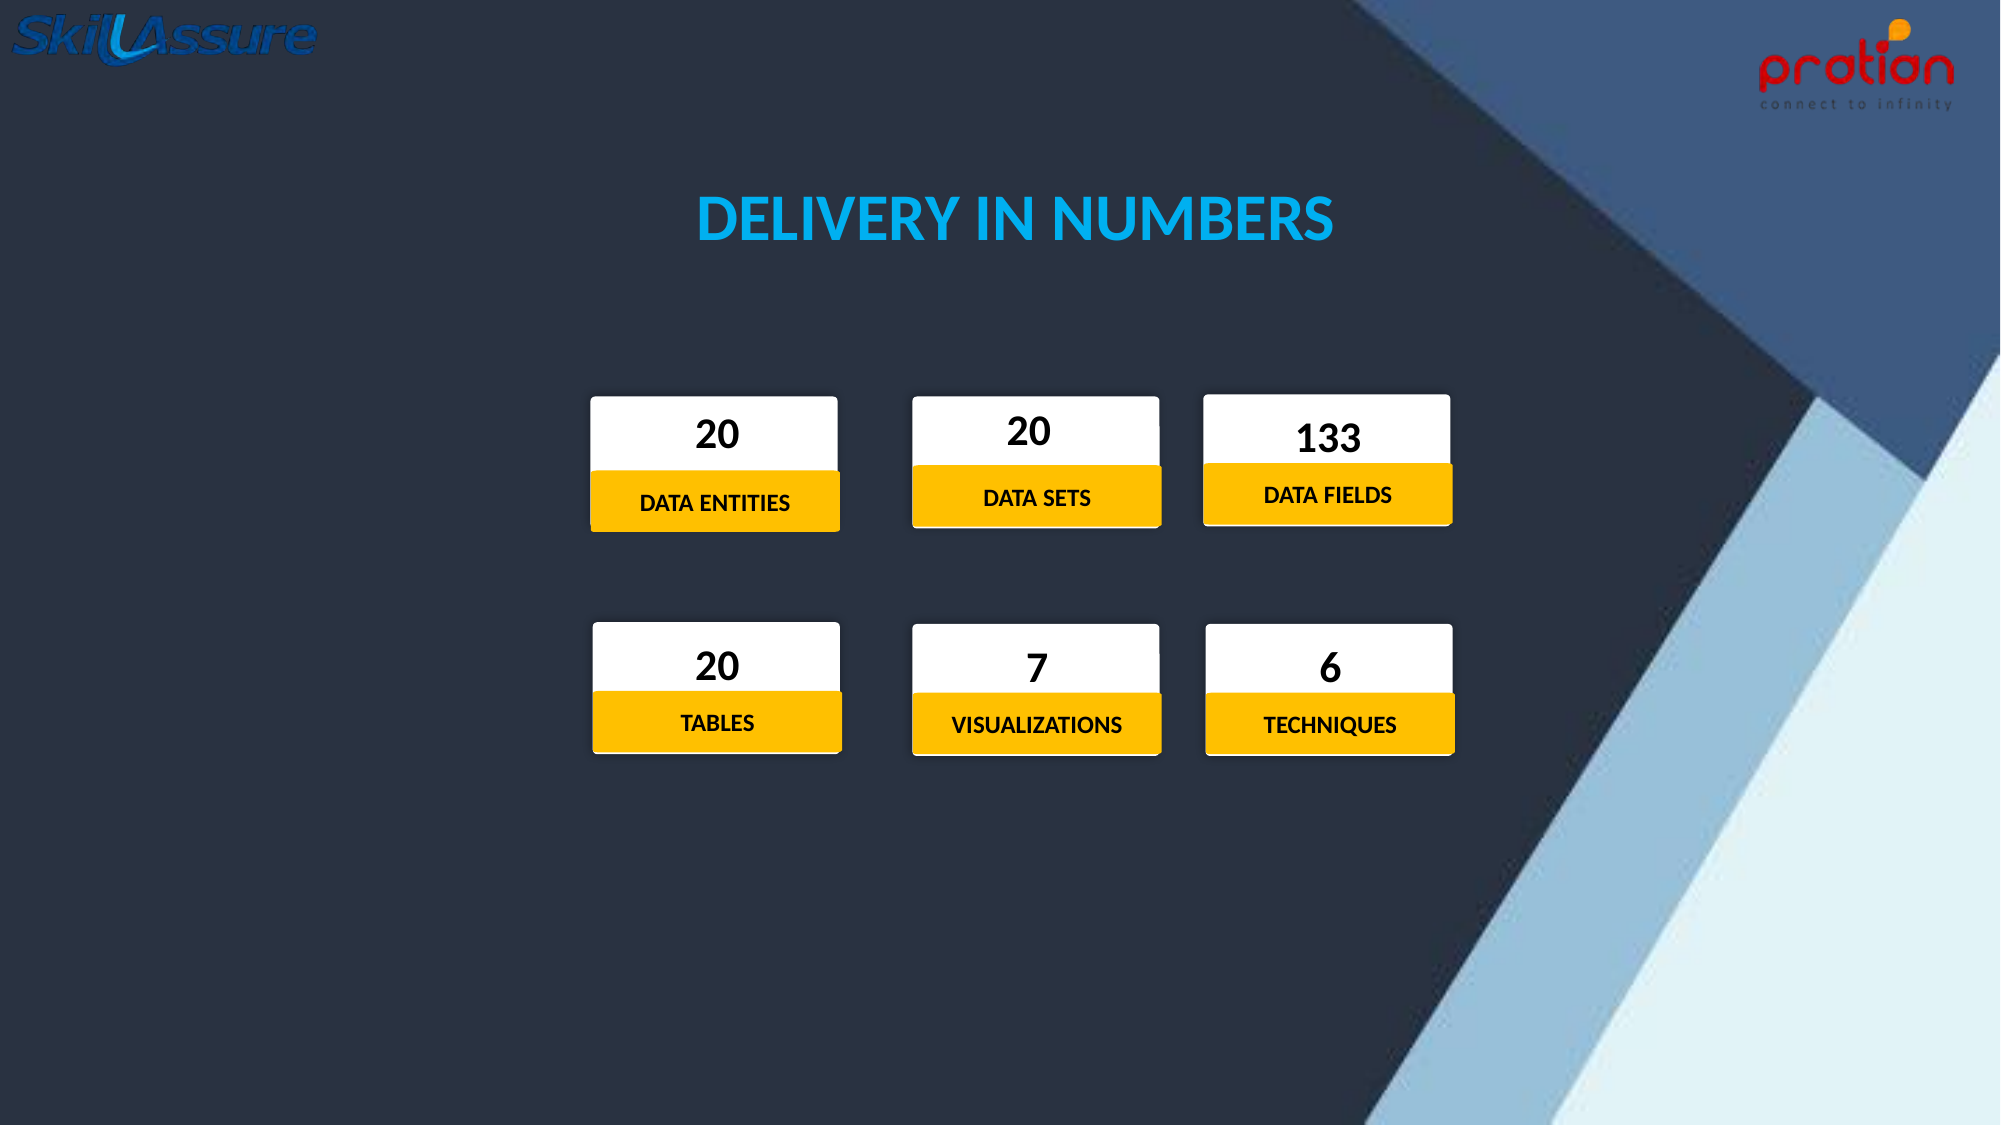

DELIVERY IN NUMBERS
XX
20
XX
XX
20
133
DATA FIELDS
DATA SETS
DATA ENTITIES
XX
XX
XX
20
7
6
TABLES
VISUALIZATIONS
TECHNIQUES